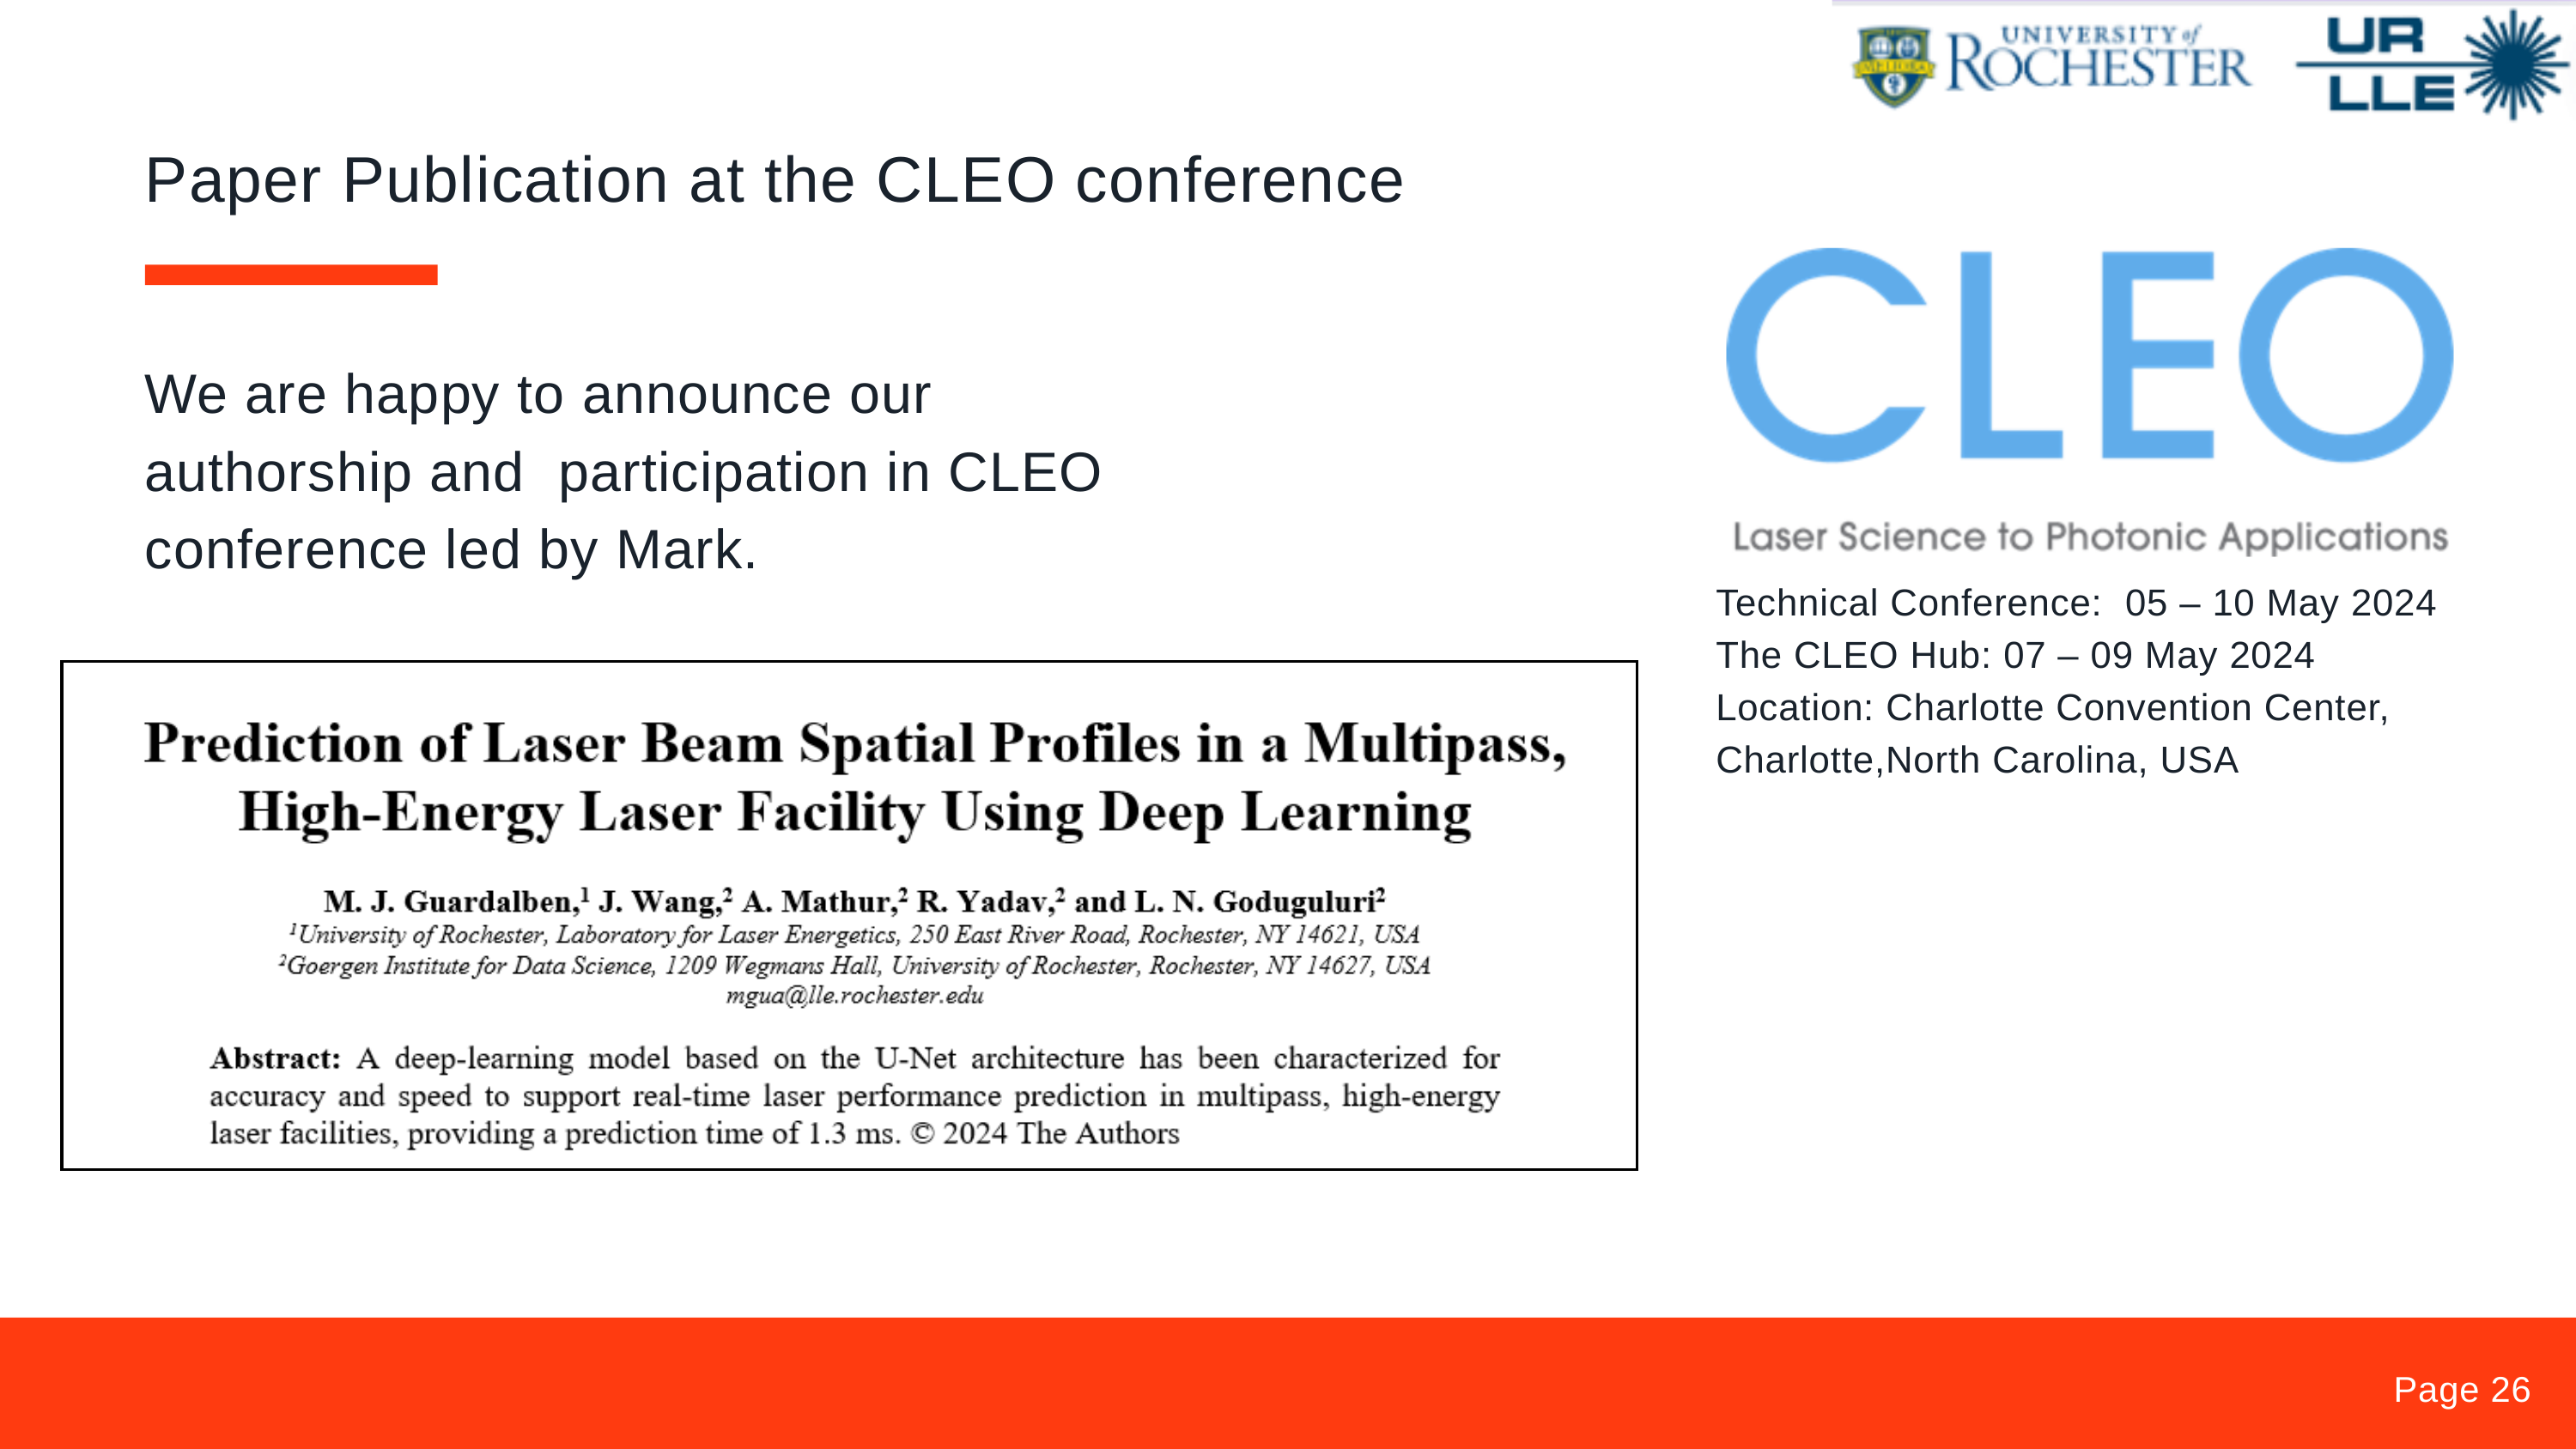

Paper Publication at the CLEO conference

We are happy to announce our authorship and  participation in CLEO conference led by Mark.
Technical Conference:  05 – 10 May 2024
The CLEO Hub: 07 – 09 May 2024
Location: Charlotte Convention Center,
Charlotte,North Carolina, USA

Page 26